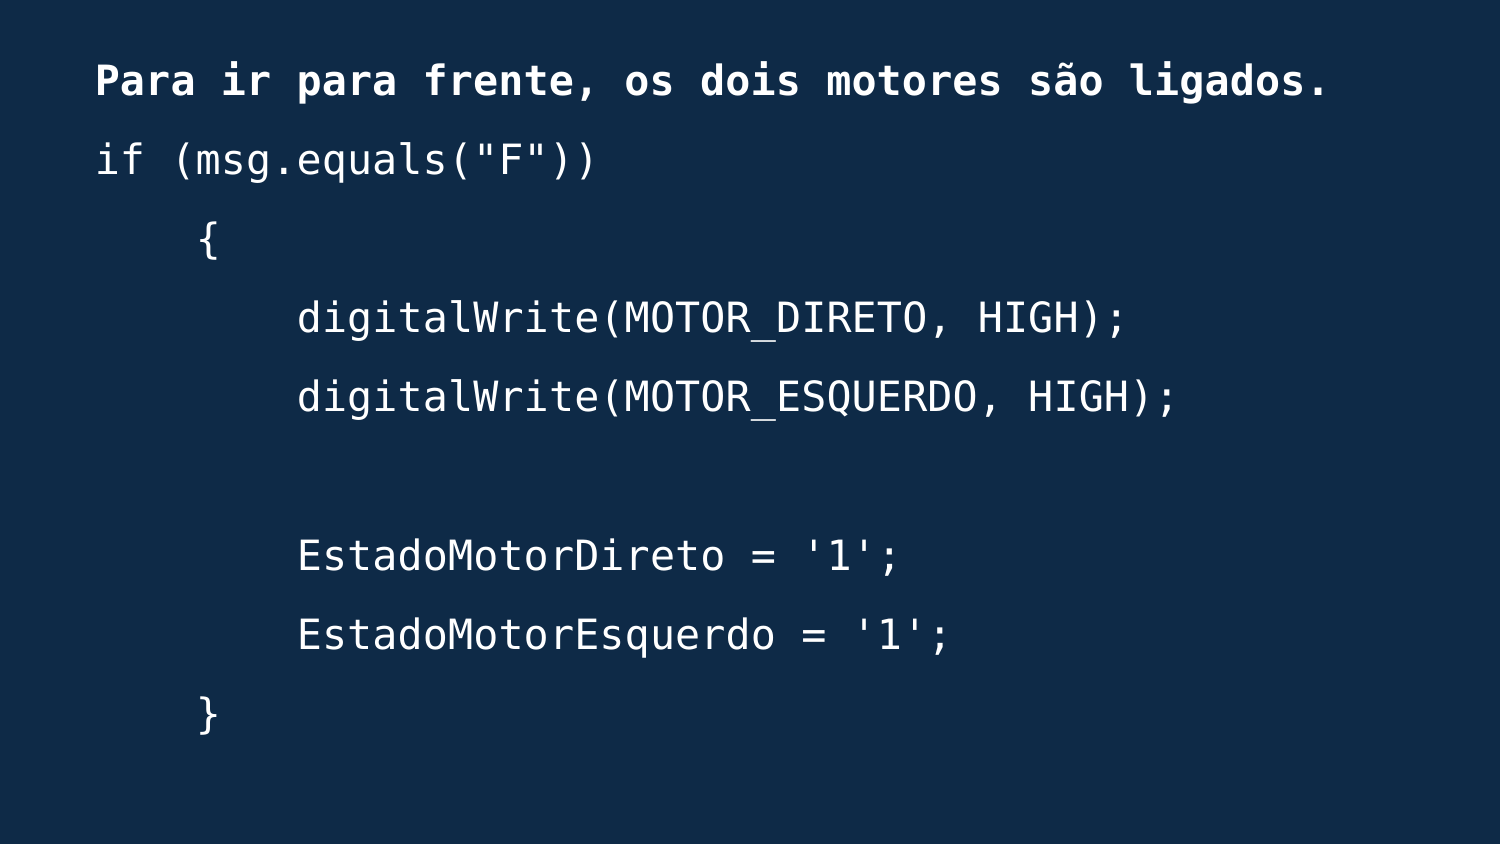

Para ir para frente, os dois motores são ligados.
if (msg.equals("F"))
    {
        digitalWrite(MOTOR_DIRETO, HIGH);
        digitalWrite(MOTOR_ESQUERDO, HIGH);

        EstadoMotorDireto = '1';
        EstadoMotorEsquerdo = '1';
    }